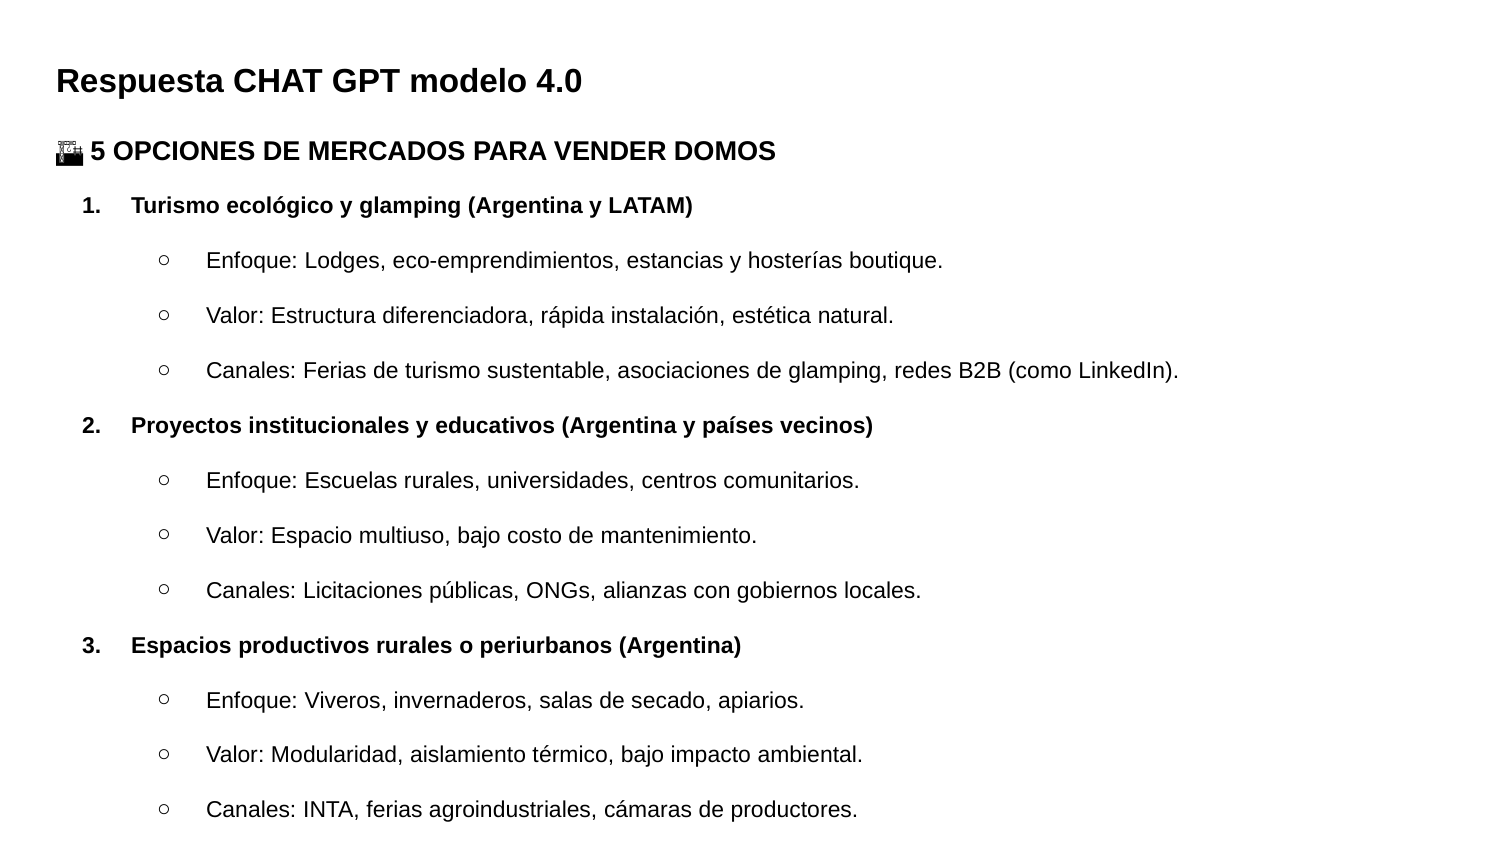

Respuesta CHAT GPT modelo 4.0
🏗️ 5 OPCIONES DE MERCADOS PARA VENDER DOMOS
Turismo ecológico y glamping (Argentina y LATAM)
Enfoque: Lodges, eco-emprendimientos, estancias y hosterías boutique.
Valor: Estructura diferenciadora, rápida instalación, estética natural.
Canales: Ferias de turismo sustentable, asociaciones de glamping, redes B2B (como LinkedIn).
Proyectos institucionales y educativos (Argentina y países vecinos)
Enfoque: Escuelas rurales, universidades, centros comunitarios.
Valor: Espacio multiuso, bajo costo de mantenimiento.
Canales: Licitaciones públicas, ONGs, alianzas con gobiernos locales.
Espacios productivos rurales o periurbanos (Argentina)
Enfoque: Viveros, invernaderos, salas de secado, apiarios.
Valor: Modularidad, aislamiento térmico, bajo impacto ambiental.
Canales: INTA, ferias agroindustriales, cámaras de productores.